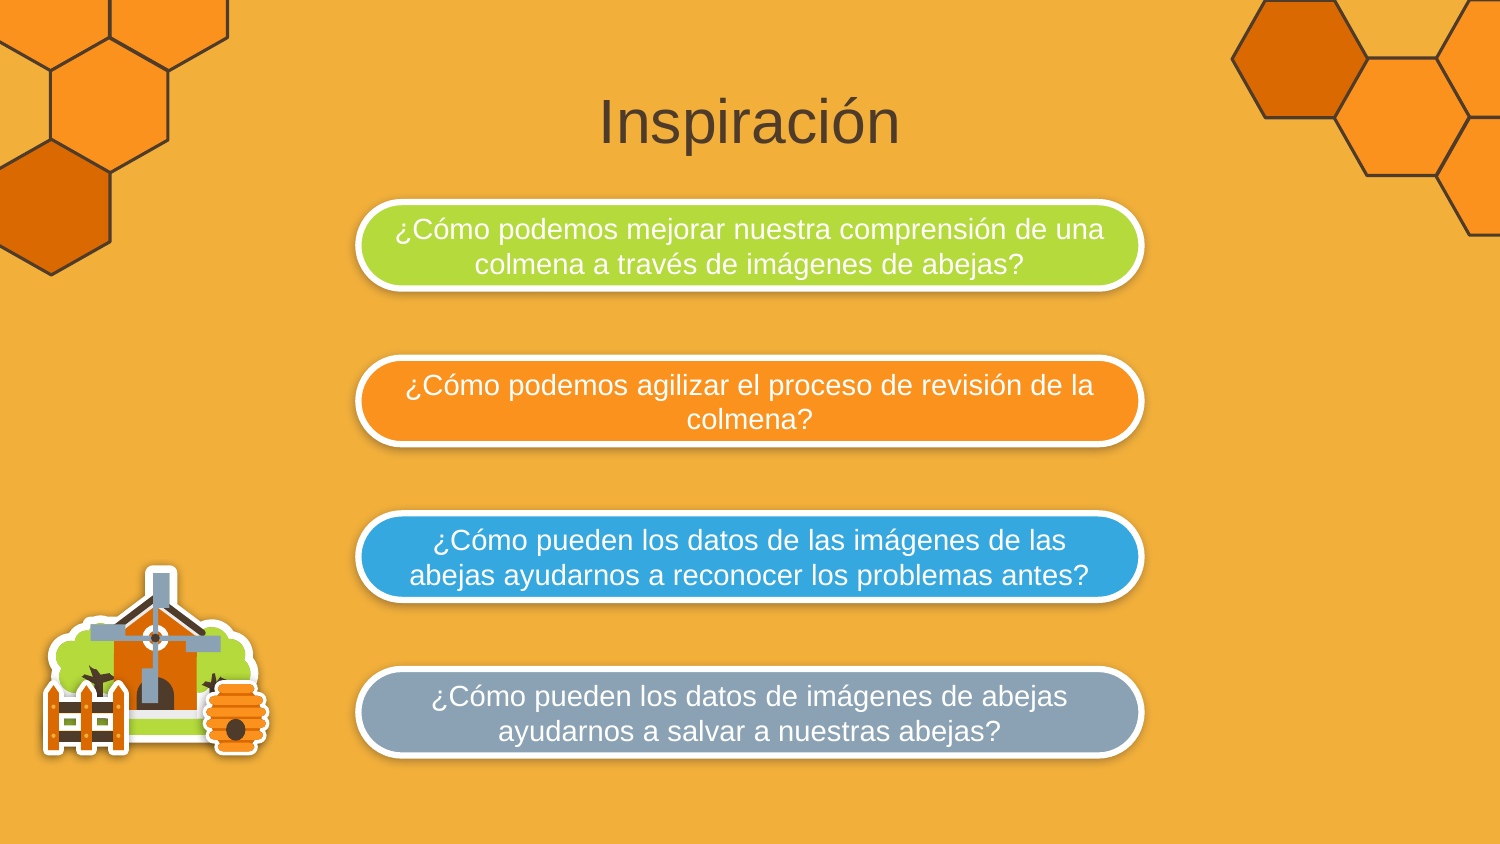

# Inspiración
¿Cómo podemos mejorar nuestra comprensión de una colmena a través de imágenes de abejas?
¿Cómo podemos agilizar el proceso de revisión de la colmena?
¿Cómo pueden los datos de las imágenes de las abejas ayudarnos a reconocer los problemas antes?
¿Cómo pueden los datos de imágenes de abejas ayudarnos a salvar a nuestras abejas?